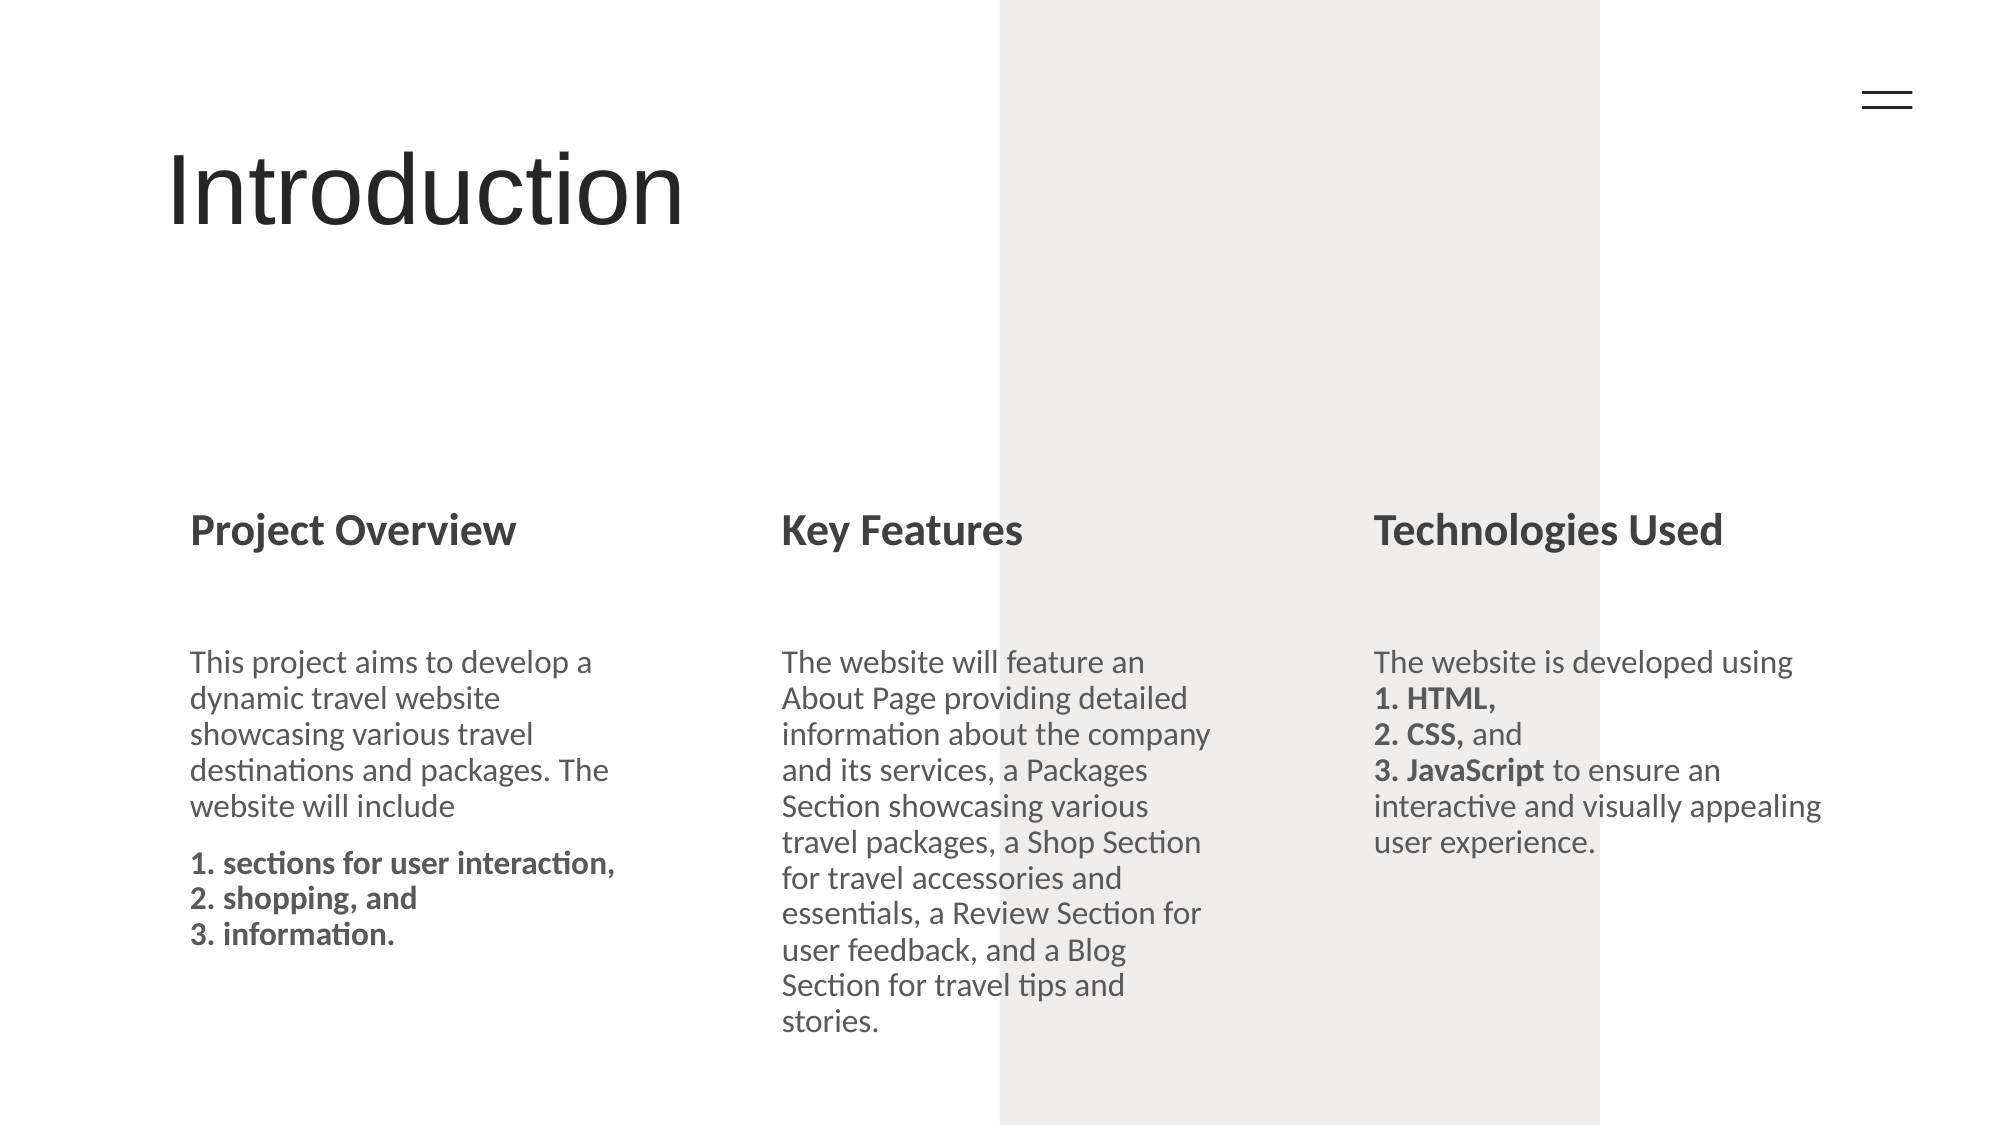

# Introduction
Project Overview
Key Features
Technologies Used
This project aims to develop a dynamic travel website showcasing various travel destinations and packages. The website will include
1. sections for user interaction, 2. shopping, and
3. information.
The website will feature an About Page providing detailed information about the company and its services, a Packages Section showcasing various travel packages, a Shop Section for travel accessories and essentials, a Review Section for user feedback, and a Blog Section for travel tips and stories.
The website is developed using 1. HTML,
2. CSS, and
3. JavaScript to ensure an interactive and visually appealing user experience.